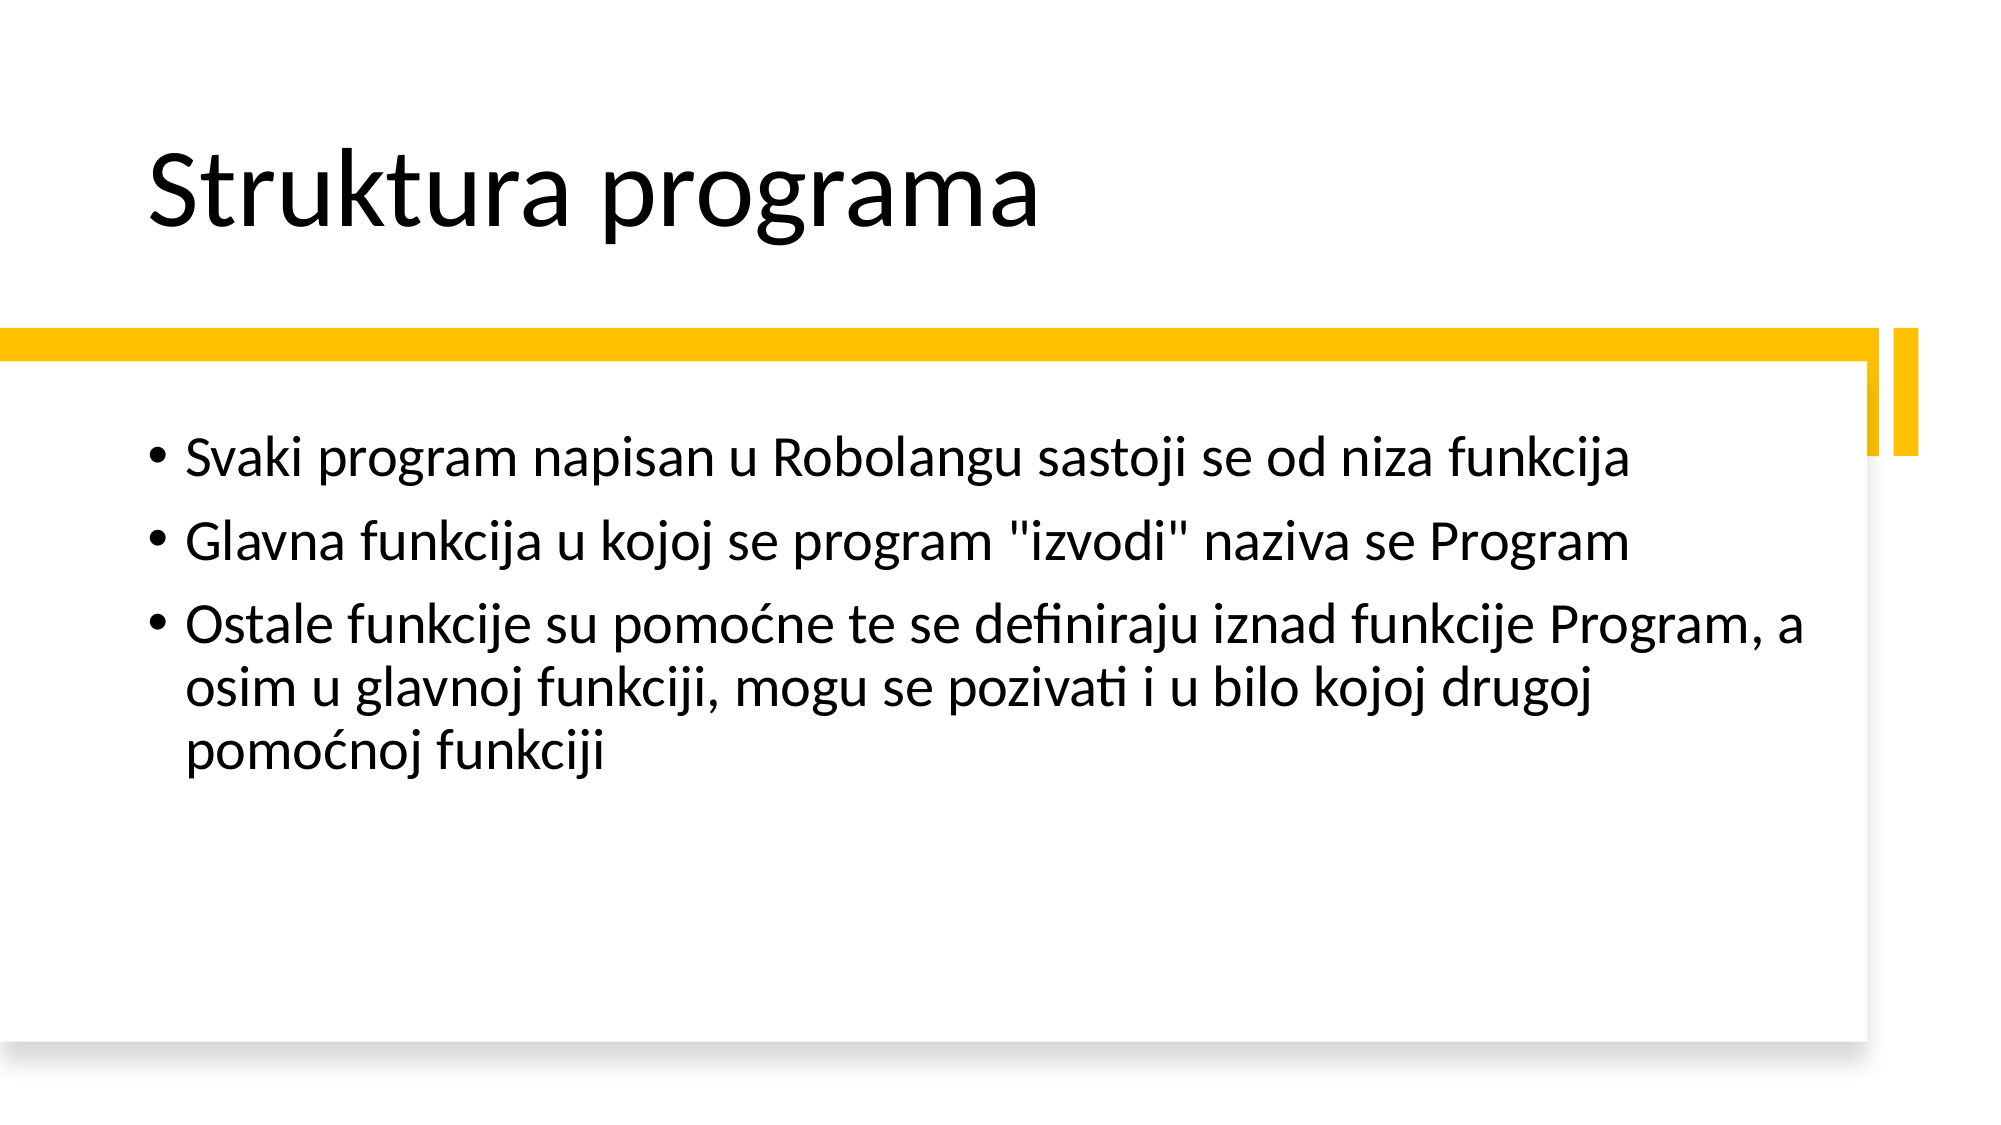

# Struktura programa

Svaki program napisan u Robolangu sastoji se od niza funkcija
Glavna funkcija u kojoj se program "izvodi" naziva se Program
Ostale funkcije su pomoćne te se definiraju iznad funkcije Program, a osim u glavnoj funkciji, mogu se pozivati i u bilo kojoj drugoj pomoćnoj funkciji